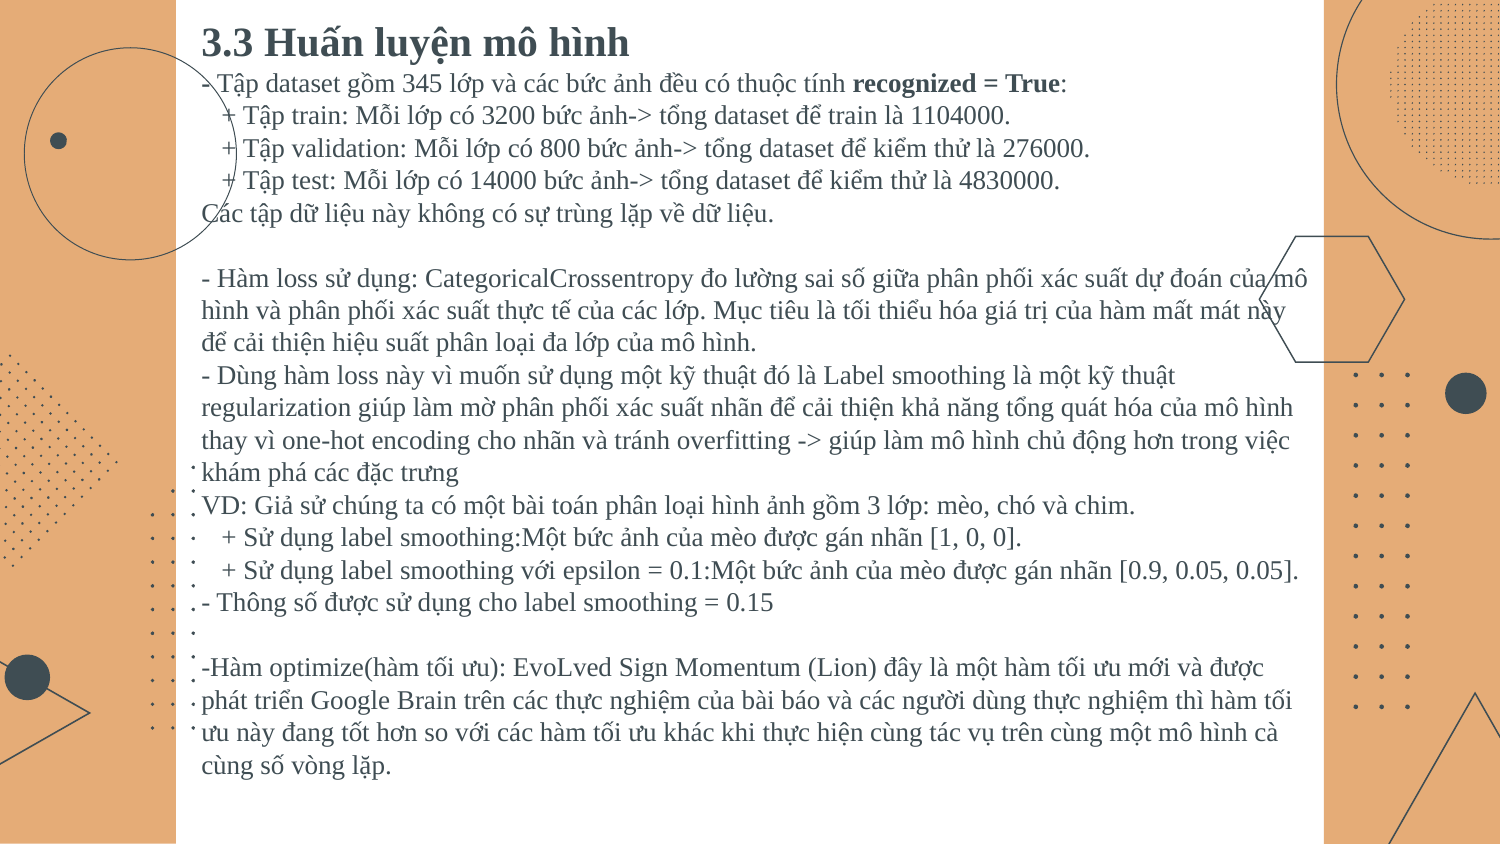

# 3.3 Huấn luyện mô hình - Tập dataset gồm 345 lớp và các bức ảnh đều có thuộc tính recognized = True: + Tập train: Mỗi lớp có 3200 bức ảnh-> tổng dataset để train là 1104000. + Tập validation: Mỗi lớp có 800 bức ảnh-> tổng dataset để kiểm thử là 276000. + Tập test: Mỗi lớp có 14000 bức ảnh-> tổng dataset để kiểm thử là 4830000. Các tập dữ liệu này không có sự trùng lặp về dữ liệu. - Hàm loss sử dụng: CategoricalCrossentropy đo lường sai số giữa phân phối xác suất dự đoán của mô hình và phân phối xác suất thực tế của các lớp. Mục tiêu là tối thiểu hóa giá trị của hàm mất mát này để cải thiện hiệu suất phân loại đa lớp của mô hình. - Dùng hàm loss này vì muốn sử dụng một kỹ thuật đó là Label smoothing là một kỹ thuật regularization giúp làm mờ phân phối xác suất nhãn để cải thiện khả năng tổng quát hóa của mô hình thay vì one-hot encoding cho nhãn và tránh overfitting -> giúp làm mô hình chủ động hơn trong việc khám phá các đặc trưng VD: Giả sử chúng ta có một bài toán phân loại hình ảnh gồm 3 lớp: mèo, chó và chim. + Sử dụng label smoothing:Một bức ảnh của mèo được gán nhãn [1, 0, 0]. + Sử dụng label smoothing với epsilon = 0.1:Một bức ảnh của mèo được gán nhãn [0.9, 0.05, 0.05]. - Thông số được sử dụng cho label smoothing = 0.15 -Hàm optimize(hàm tối ưu): EvoLved Sign Momentum (Lion) đây là một hàm tối ưu mới và được phát triển Google Brain trên các thực nghiệm của bài báo và các người dùng thực nghiệm thì hàm tối ưu này đang tốt hơn so với các hàm tối ưu khác khi thực hiện cùng tác vụ trên cùng một mô hình cà cùng số vòng lặp.